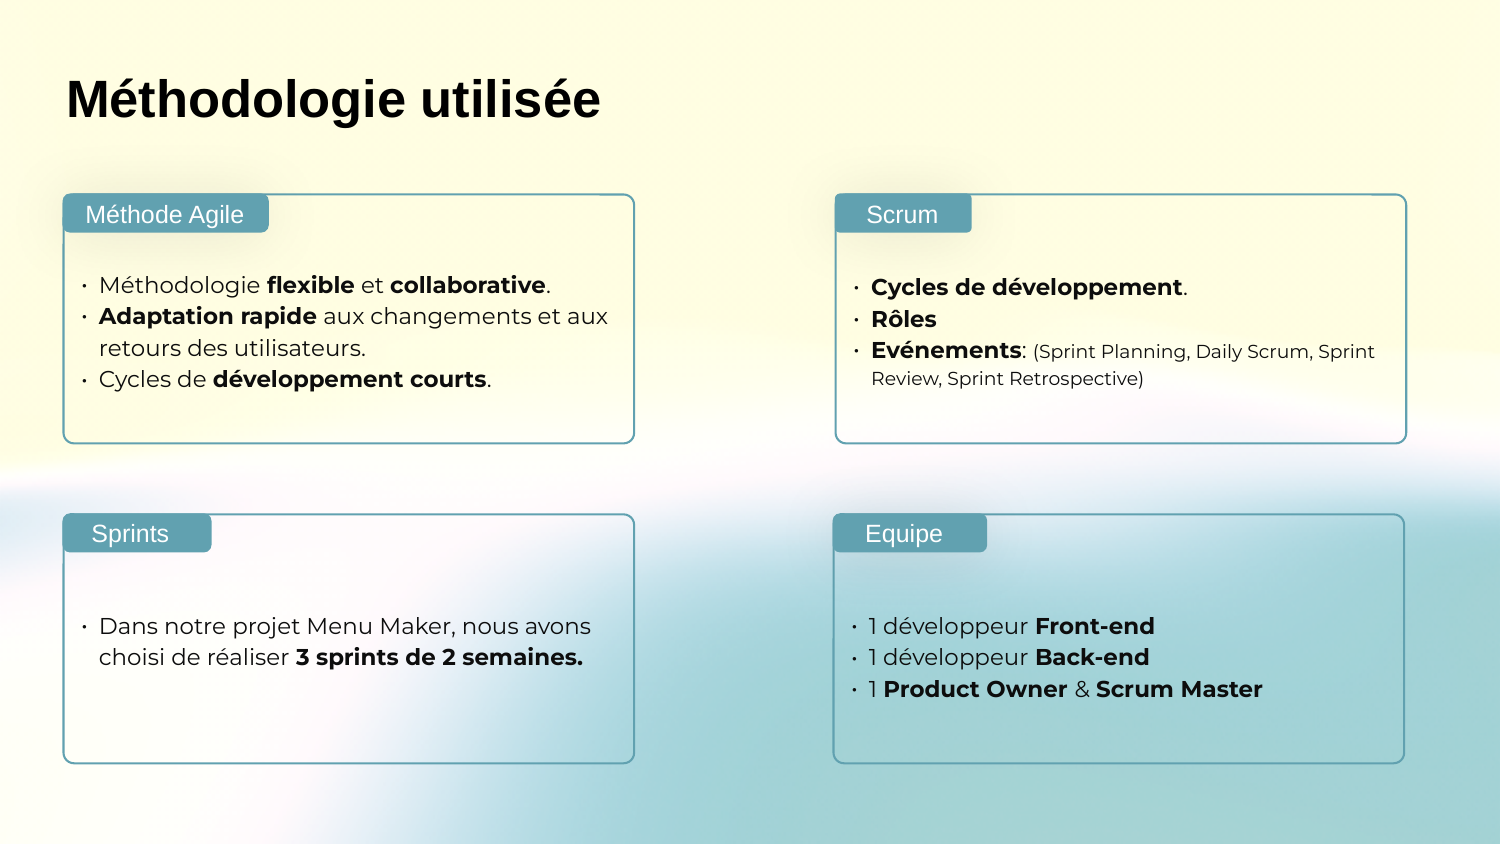

Méthodologie utilisée

Méthode Agile

Méthodologie flexible et collaborative.
Adaptation rapide aux changements et aux retours des utilisateurs.
Cycles de développement courts.

Scrum
Cycles de développement.
Rôles
Evénements: (Sprint Planning, Daily Scrum, Sprint Review, Sprint Retrospective)
Sprints
Equipe

Dans notre projet Menu Maker, nous avons choisi de réaliser 3 sprints de 2 semaines.

1 développeur Front-end
1 développeur Back-end
1 Product Owner & Scrum Master